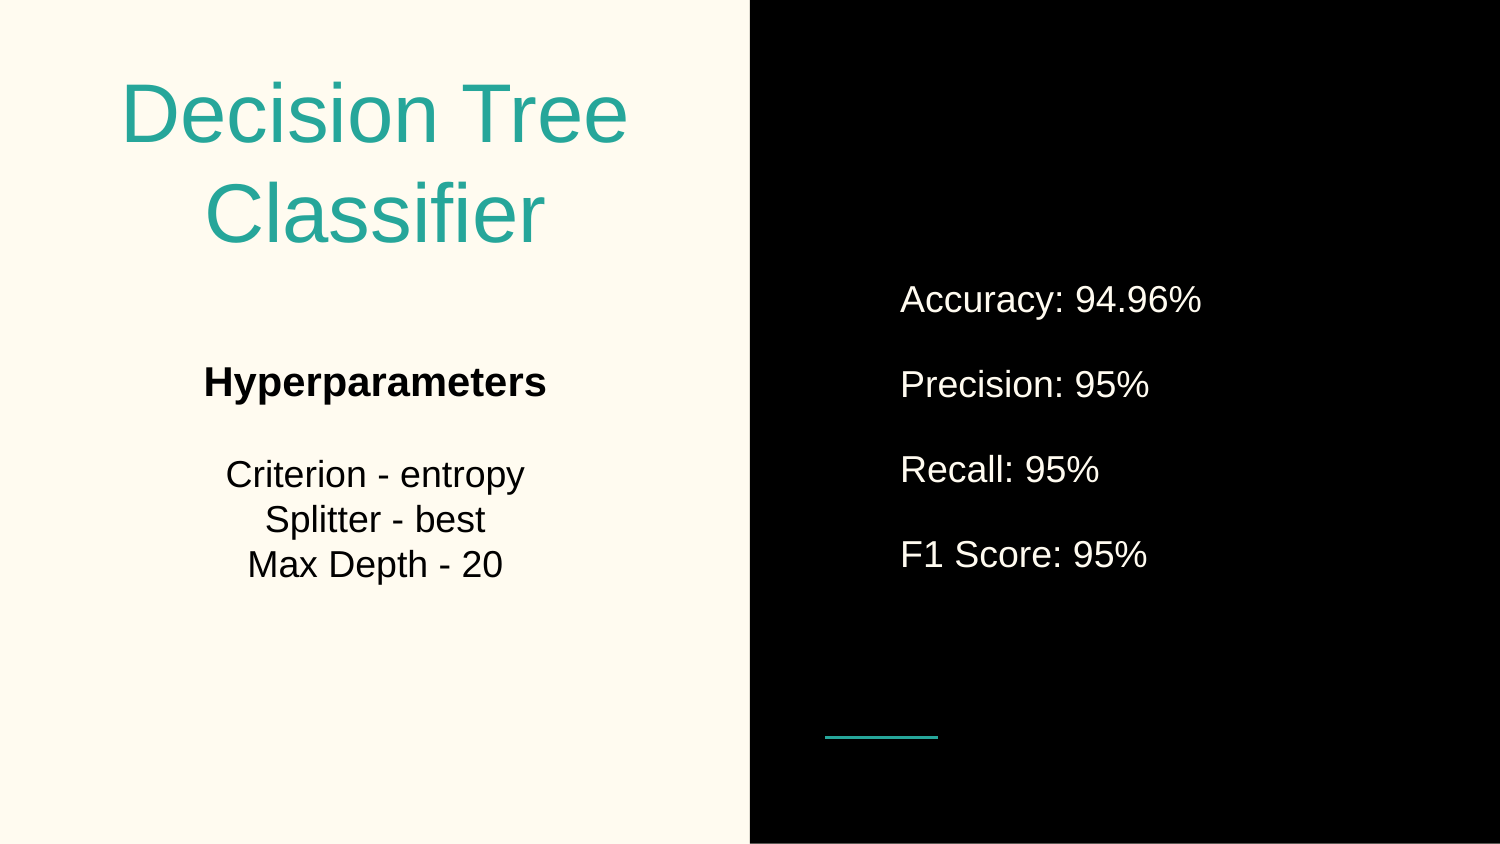

# Decision Tree Classifier
Accuracy: 94.96%
Precision: 95%
Recall: 95%
F1 Score: 95%
Hyperparameters

Criterion - entropy
Splitter - best
Max Depth - 20